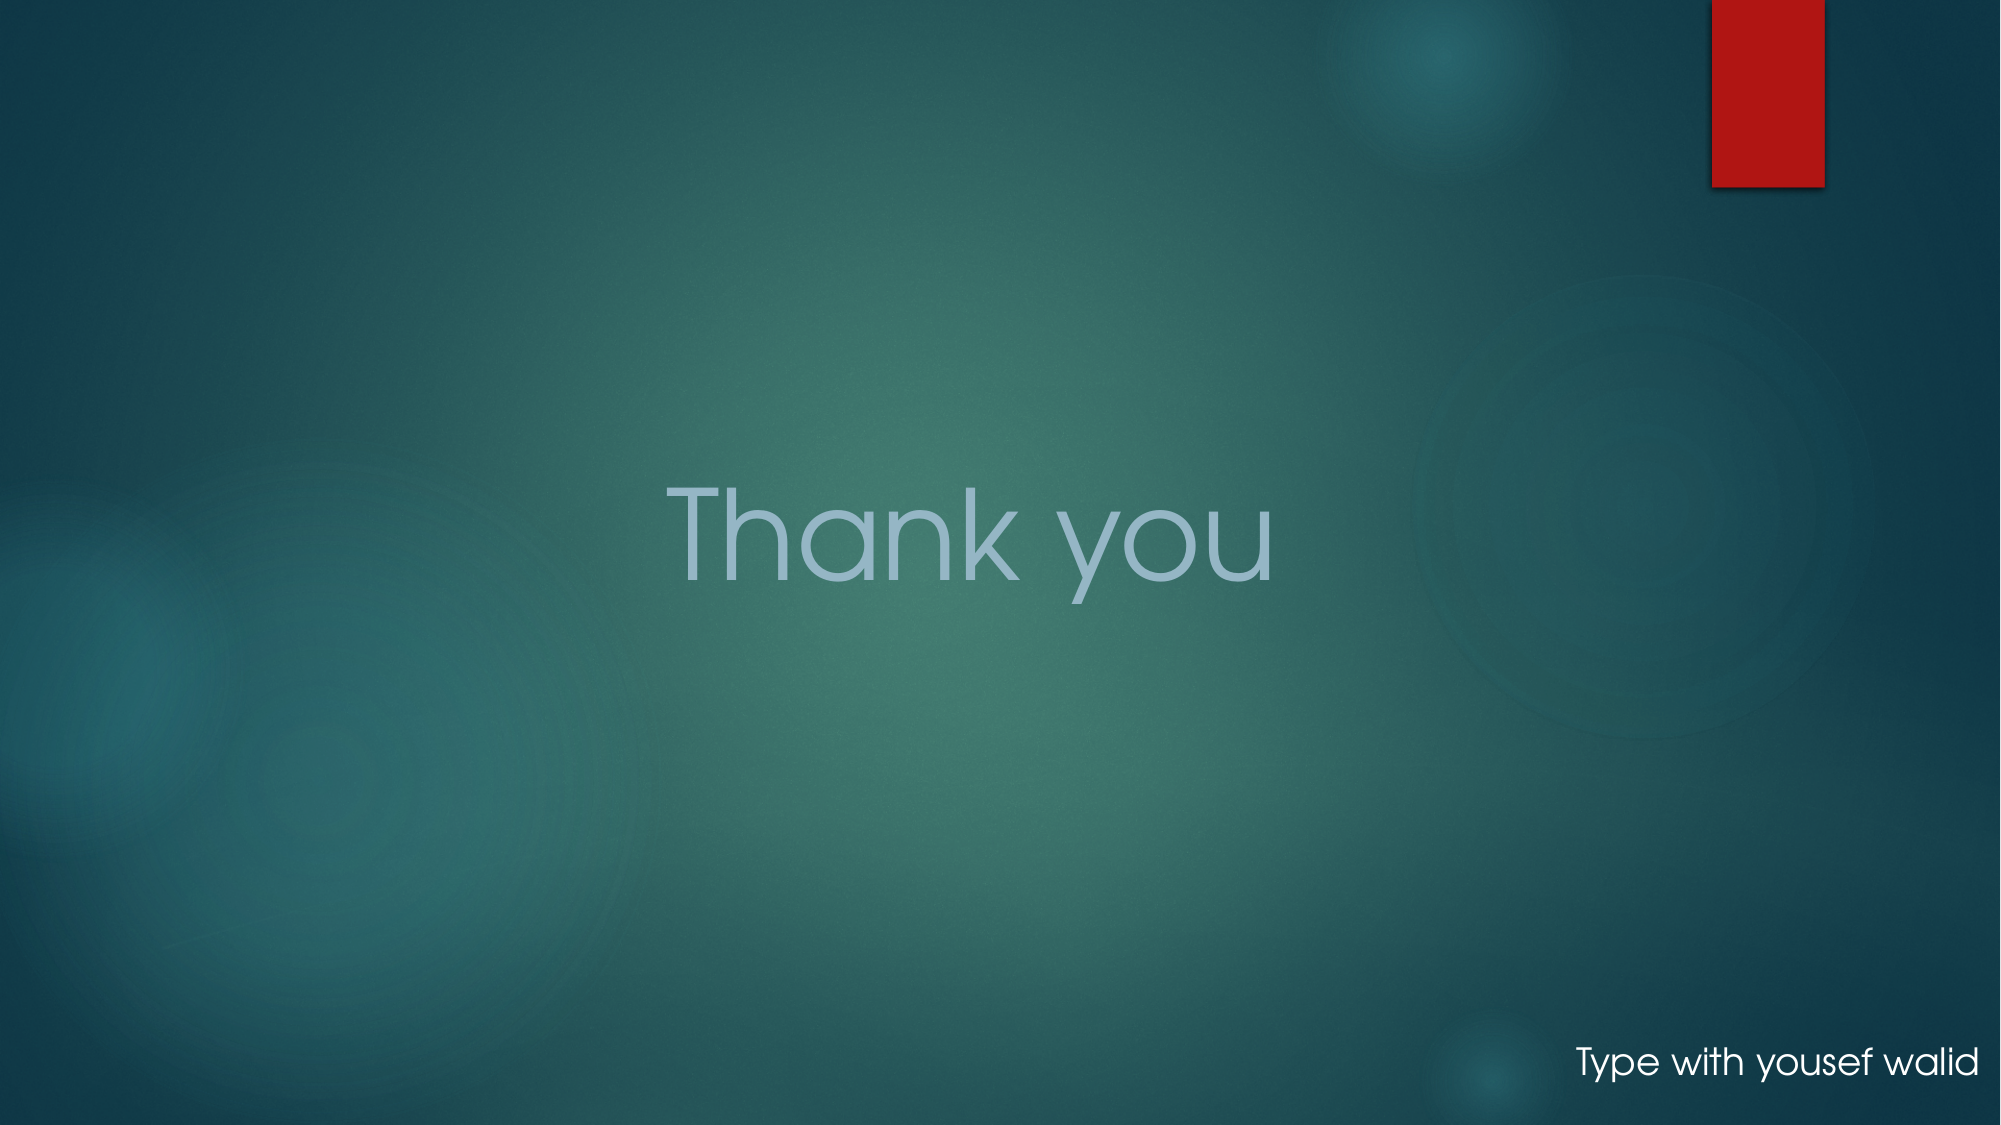

# Thank you
Type with yousef walid